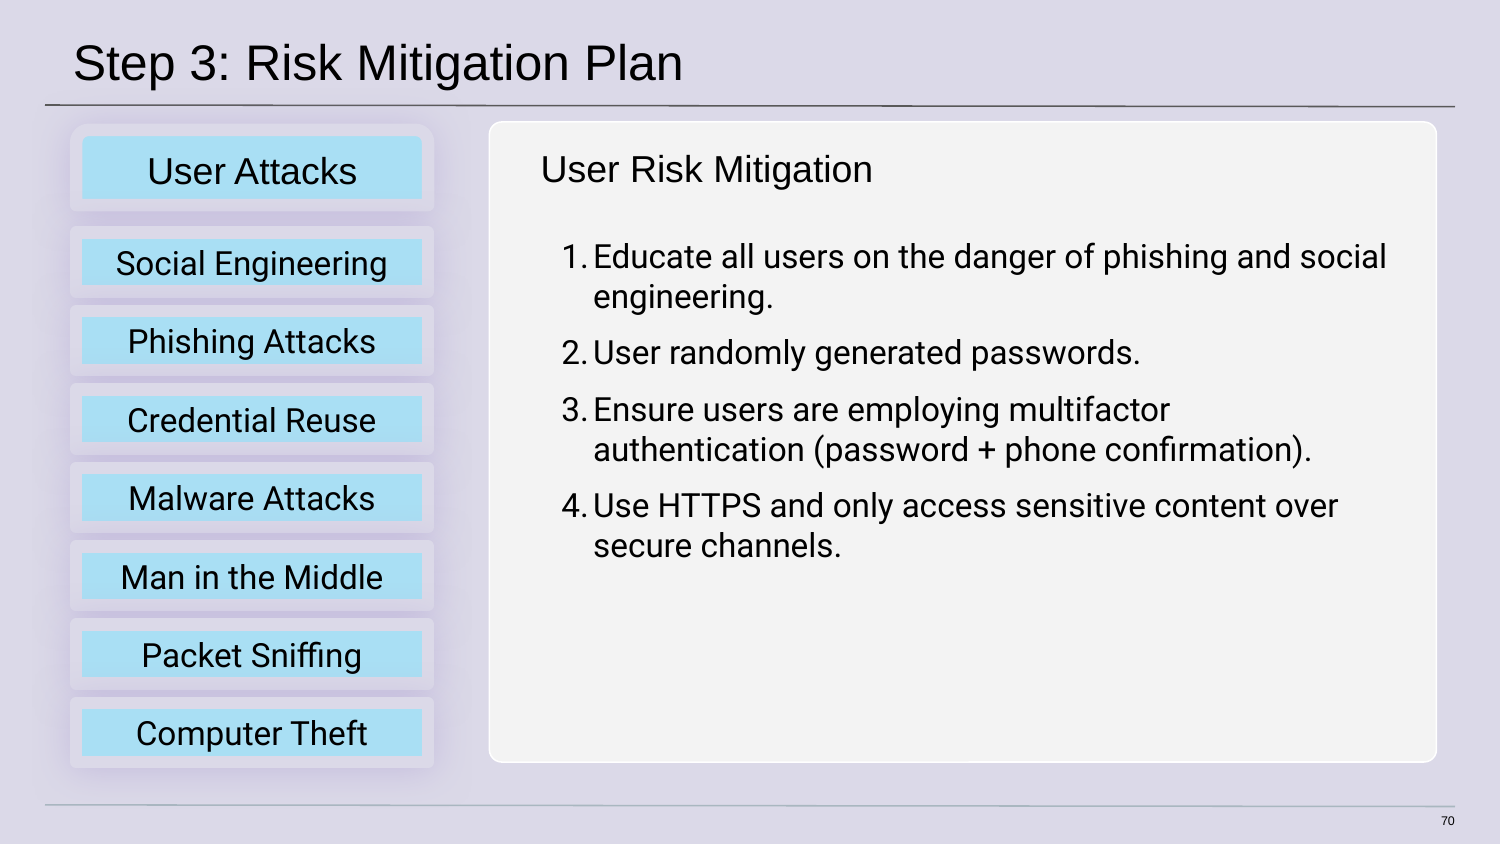

# Step 3: Risk Mitigation Plan

User Attacks
User Risk Mitigation

Educate all users on the danger of phishing and social engineering.
User randomly generated passwords.
Ensure users are employing multifactor authentication (password + phone confirmation).
Use HTTPS and only access sensitive content over secure channels.
Social Engineering
Phishing Attacks
Credential Reuse
Malware Attacks
Man in the Middle
Packet Sniffing
Computer Theft
70